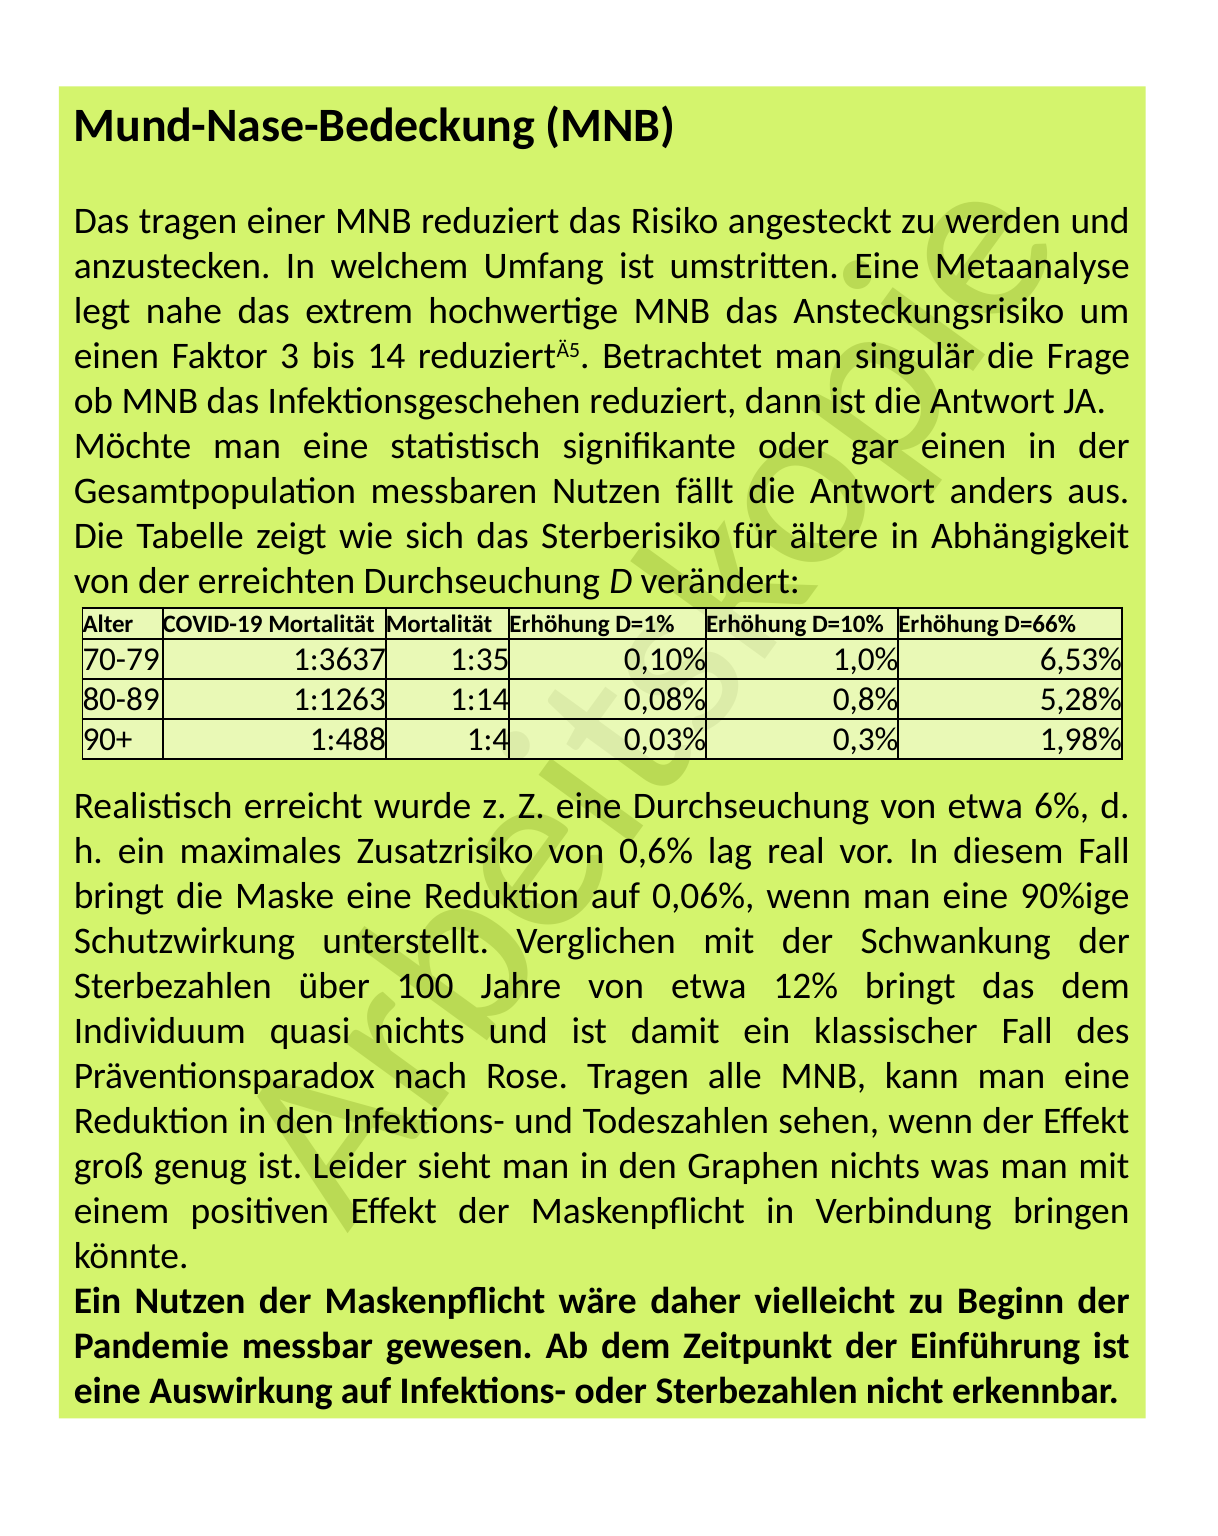

Mund-Nase-Bedeckung (MNB)

Das tragen einer MNB reduziert das Risiko angesteckt zu werden und anzustecken. In welchem Umfang ist umstritten. Eine Metaanalyse legt nahe das extrem hochwertige MNB das Ansteckungsrisiko um einen Faktor 3 bis 14 reduziertÄ5. Betrachtet man singulär die Frage ob MNB das Infektionsgeschehen reduziert, dann ist die Antwort JA.
Möchte man eine statistisch signifikante oder gar einen in der Gesamtpopulation messbaren Nutzen fällt die Antwort anders aus. Die Tabelle zeigt wie sich das Sterberisiko für ältere in Abhängigkeit von der erreichten Durchseuchung D verändert:

Realistisch erreicht wurde z. Z. eine Durchseuchung von etwa 6%, d. h. ein maximales Zusatzrisiko von 0,6% lag real vor. In diesem Fall bringt die Maske eine Reduktion auf 0,06%, wenn man eine 90%ige Schutzwirkung unterstellt. Verglichen mit der Schwankung der Sterbezahlen über 100 Jahre von etwa 12% bringt das dem Individuum quasi nichts und ist damit ein klassischer Fall des Präventionsparadox nach Rose. Tragen alle MNB, kann man eine Reduktion in den Infektions- und Todeszahlen sehen, wenn der Effekt groß genug ist. Leider sieht man in den Graphen nichts was man mit einem positiven Effekt der Maskenpflicht in Verbindung bringen könnte.
Ein Nutzen der Maskenpflicht wäre daher vielleicht zu Beginn der Pandemie messbar gewesen. Ab dem Zeitpunkt der Einführung ist eine Auswirkung auf Infektions- oder Sterbezahlen nicht erkennbar.
| Alter | COVID-19 Mortalität | Mortalität | Erhöhung D=1% | Erhöhung D=10% | Erhöhung D=66% |
| --- | --- | --- | --- | --- | --- |
| 70-79 | 1:3637 | 1:35 | 0,10% | 1,0% | 6,53% |
| 80-89 | 1:1263 | 1:14 | 0,08% | 0,8% | 5,28% |
| 90+ | 1:488 | 1:4 | 0,03% | 0,3% | 1,98% |